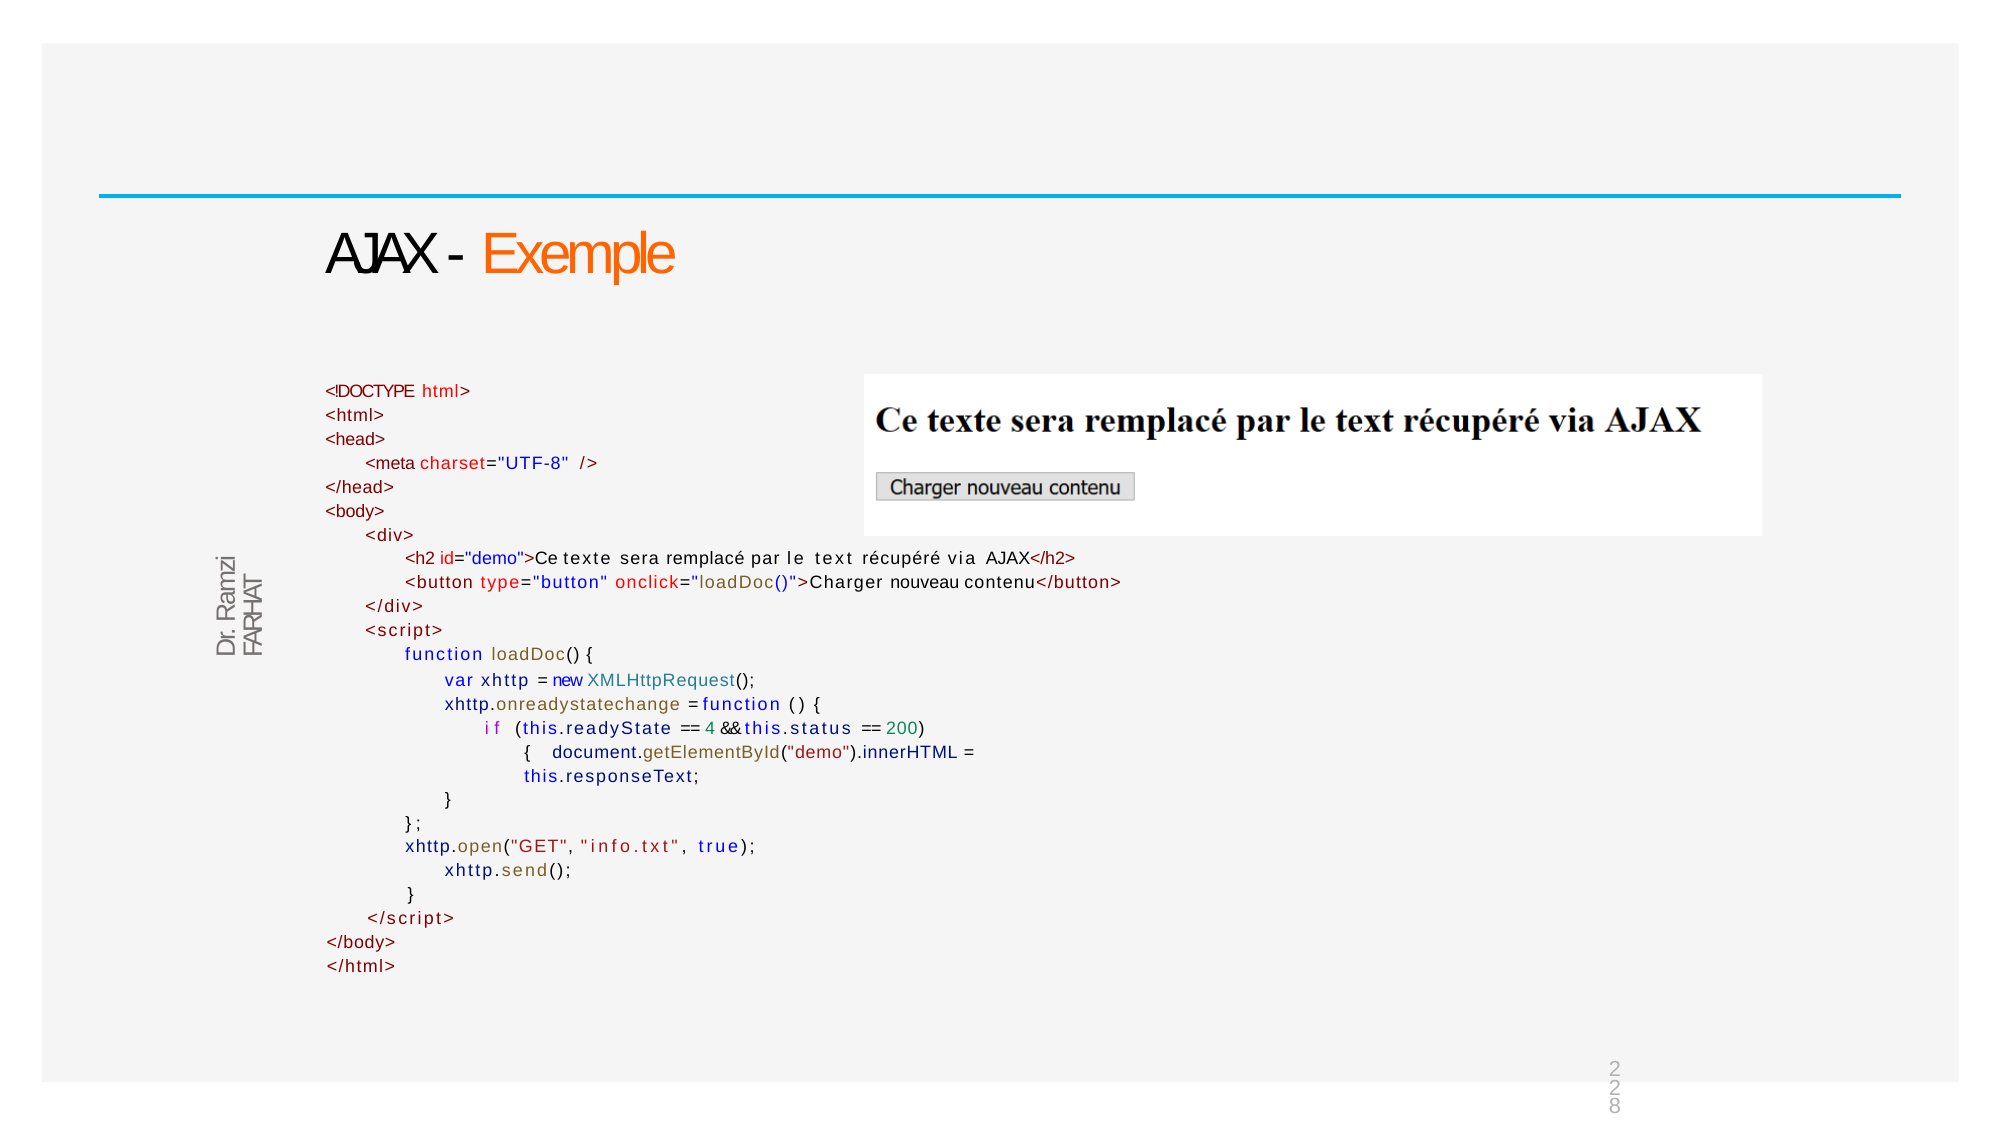

# AJAX - Exemple

<!DOCTYPE html>
<html>
<head>
<meta charset="UTF-8" />
</head>
<body>
<div>
<h2 id="demo">Ce texte sera remplacé par le text récupéré via AJAX</h2>
<button type="button" onclick="loadDoc()">Charger nouveau contenu</button>
</div>
<script>
function loadDoc() {
var xhttp = new XMLHttpRequest();  xhttp.onreadystatechange = function () {
if (this.readyState == 4 && this.status == 200) {  document.getElementById("demo").innerHTML = this.responseText;
}
};
xhttp.open("GET", "info.txt", true);  xhttp.send();
}
</script>
</body>
</html>
Dr. Ramzi FARHAT
228